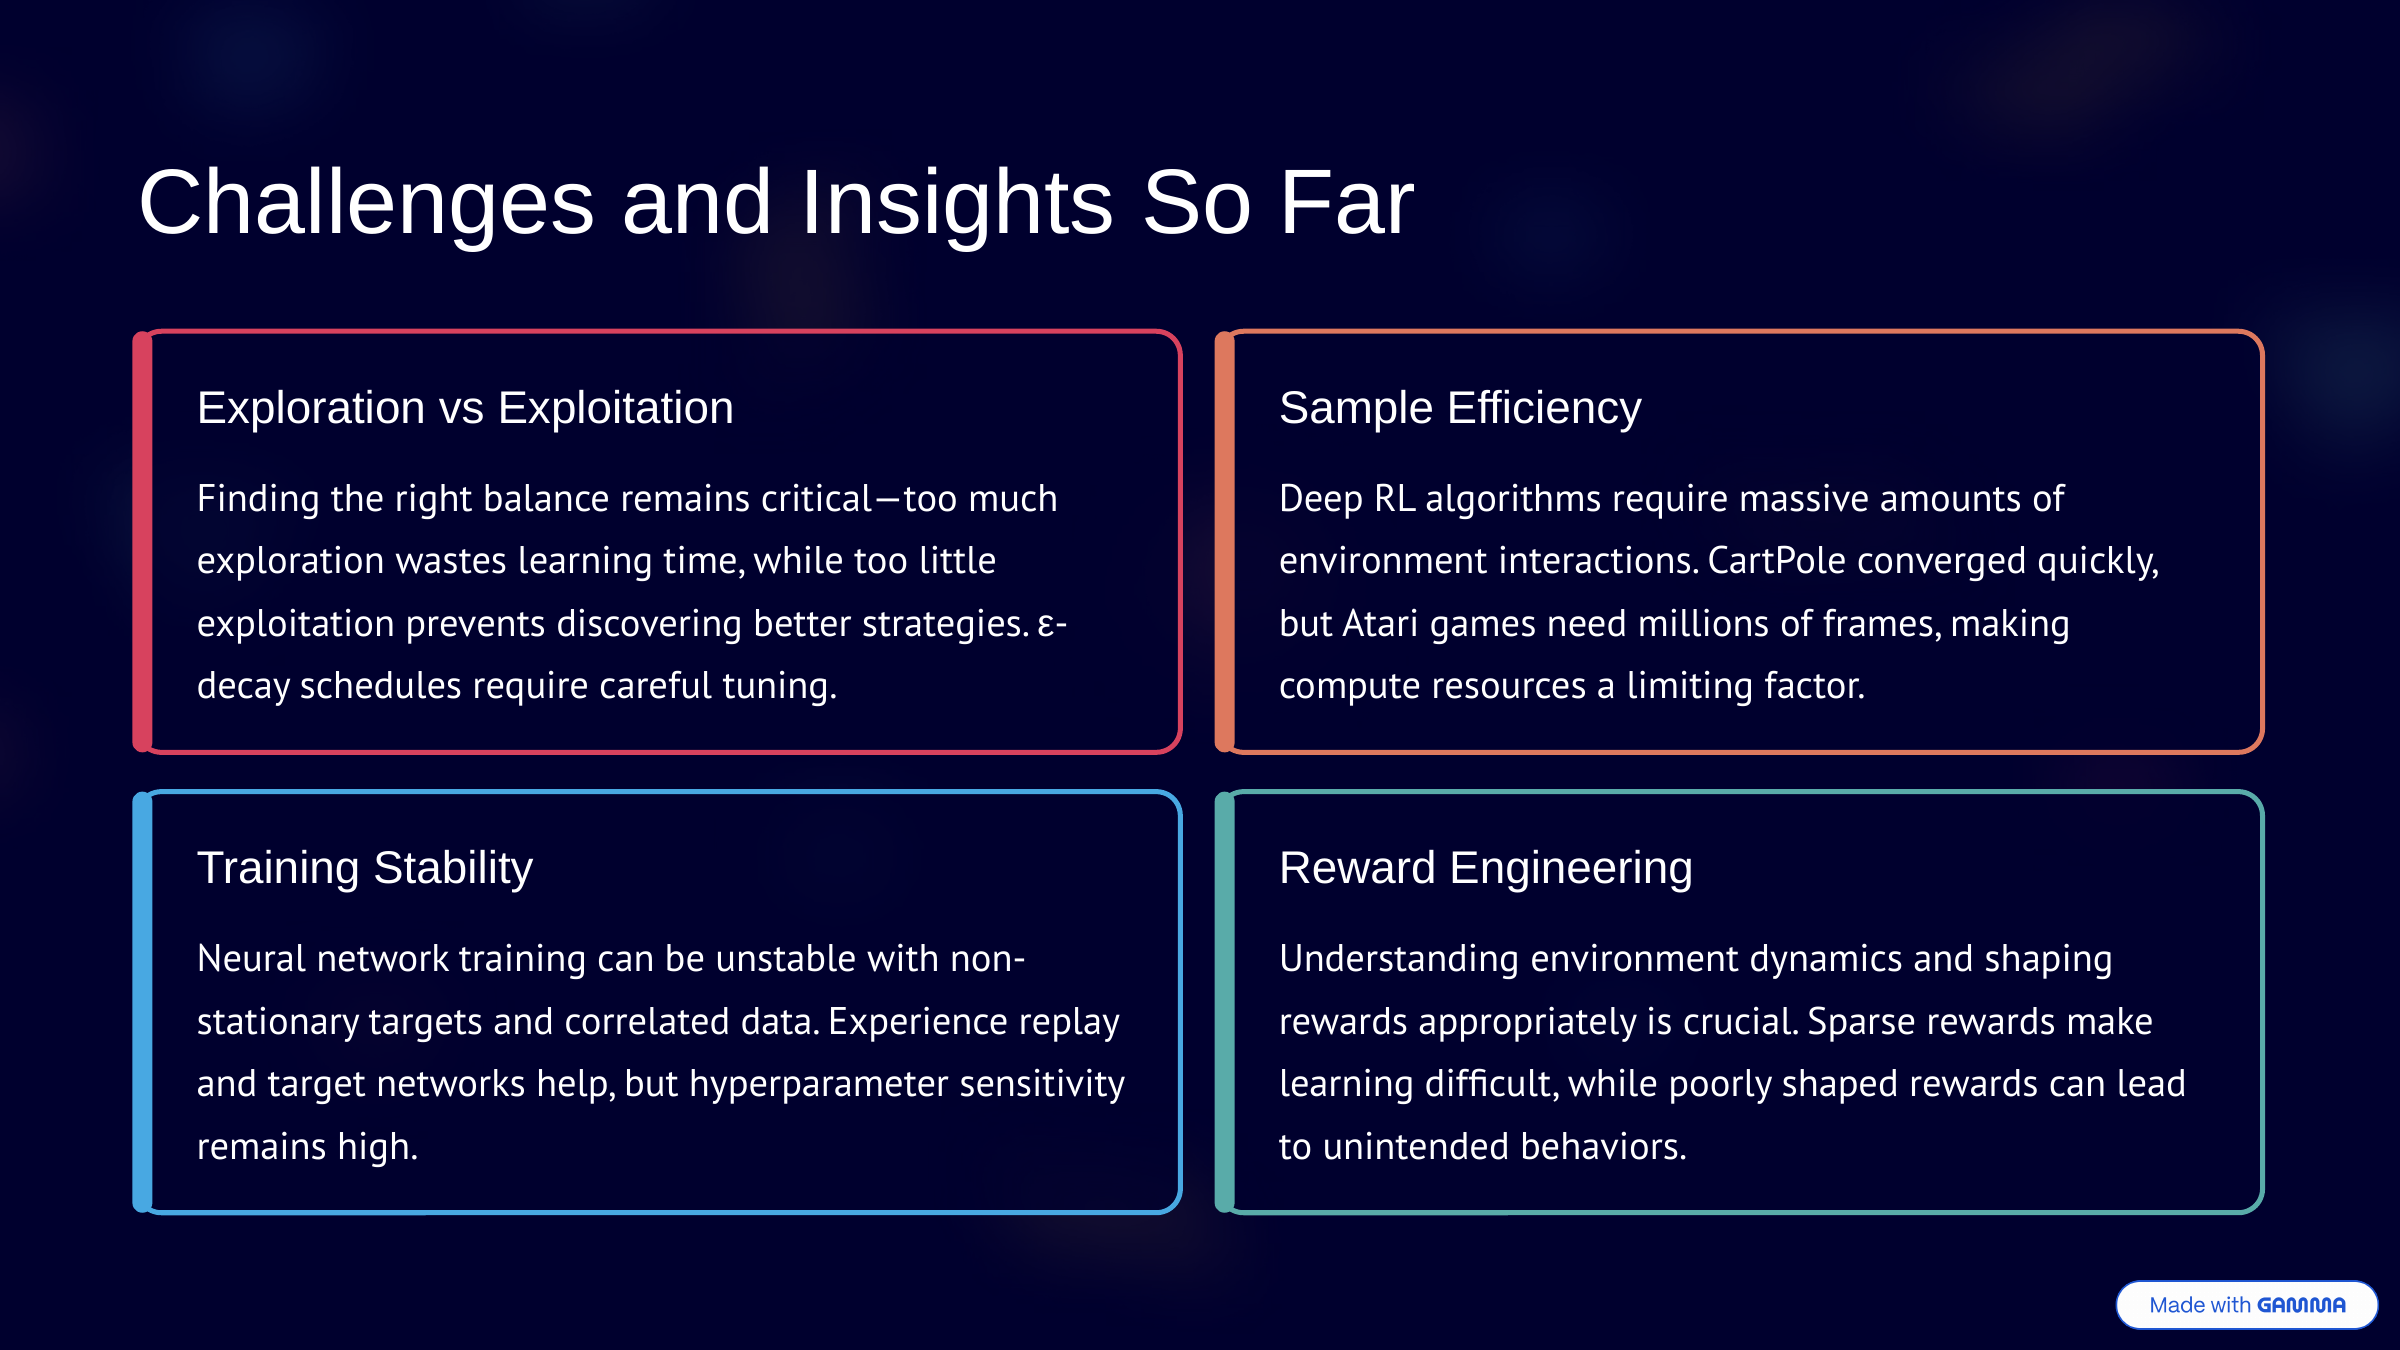

Challenges and Insights So Far

Exploration vs Exploitation
Sample Efficiency
Finding the right balance remains critical—too much exploration wastes learning time, while too little exploitation prevents discovering better strategies. ε-decay schedules require careful tuning.
Deep RL algorithms require massive amounts of environment interactions. CartPole converged quickly, but Atari games need millions of frames, making compute resources a limiting factor.

Training Stability
Reward Engineering
Neural network training can be unstable with non-stationary targets and correlated data. Experience replay and target networks help, but hyperparameter sensitivity remains high.
Understanding environment dynamics and shaping rewards appropriately is crucial. Sparse rewards make learning difficult, while poorly shaped rewards can lead to unintended behaviors.